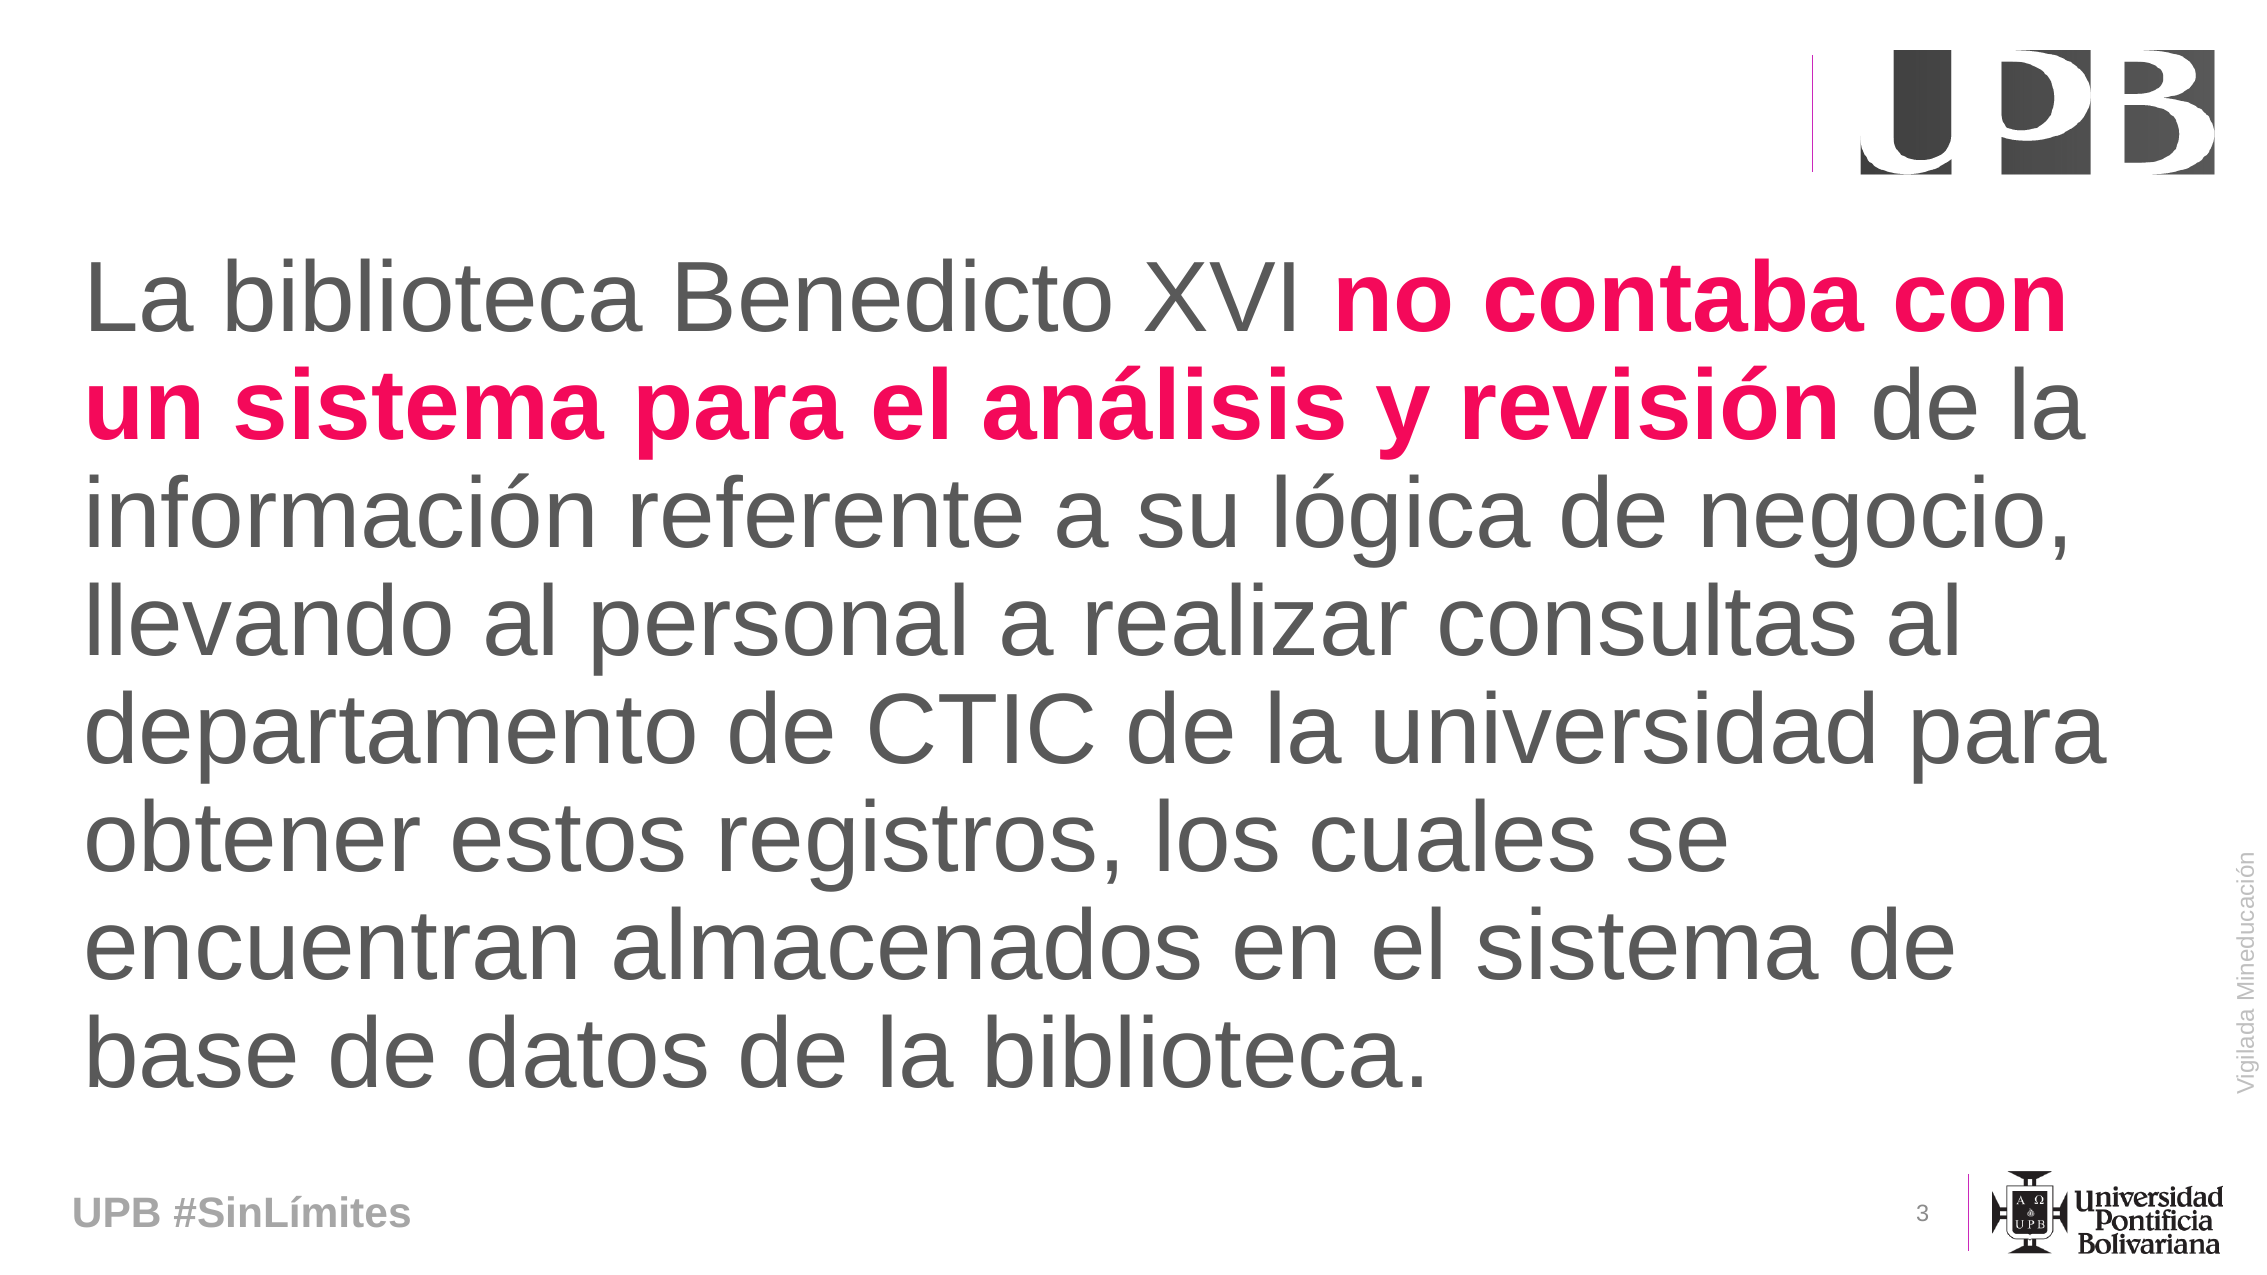

#
La biblioteca Benedicto XVI no contaba con un sistema para el análisis y revisión de la información referente a su lógica de negocio, llevando al personal a realizar consultas al departamento de CTIC de la universidad para obtener estos registros, los cuales se encuentran almacenados en el sistema de base de datos de la biblioteca.

3